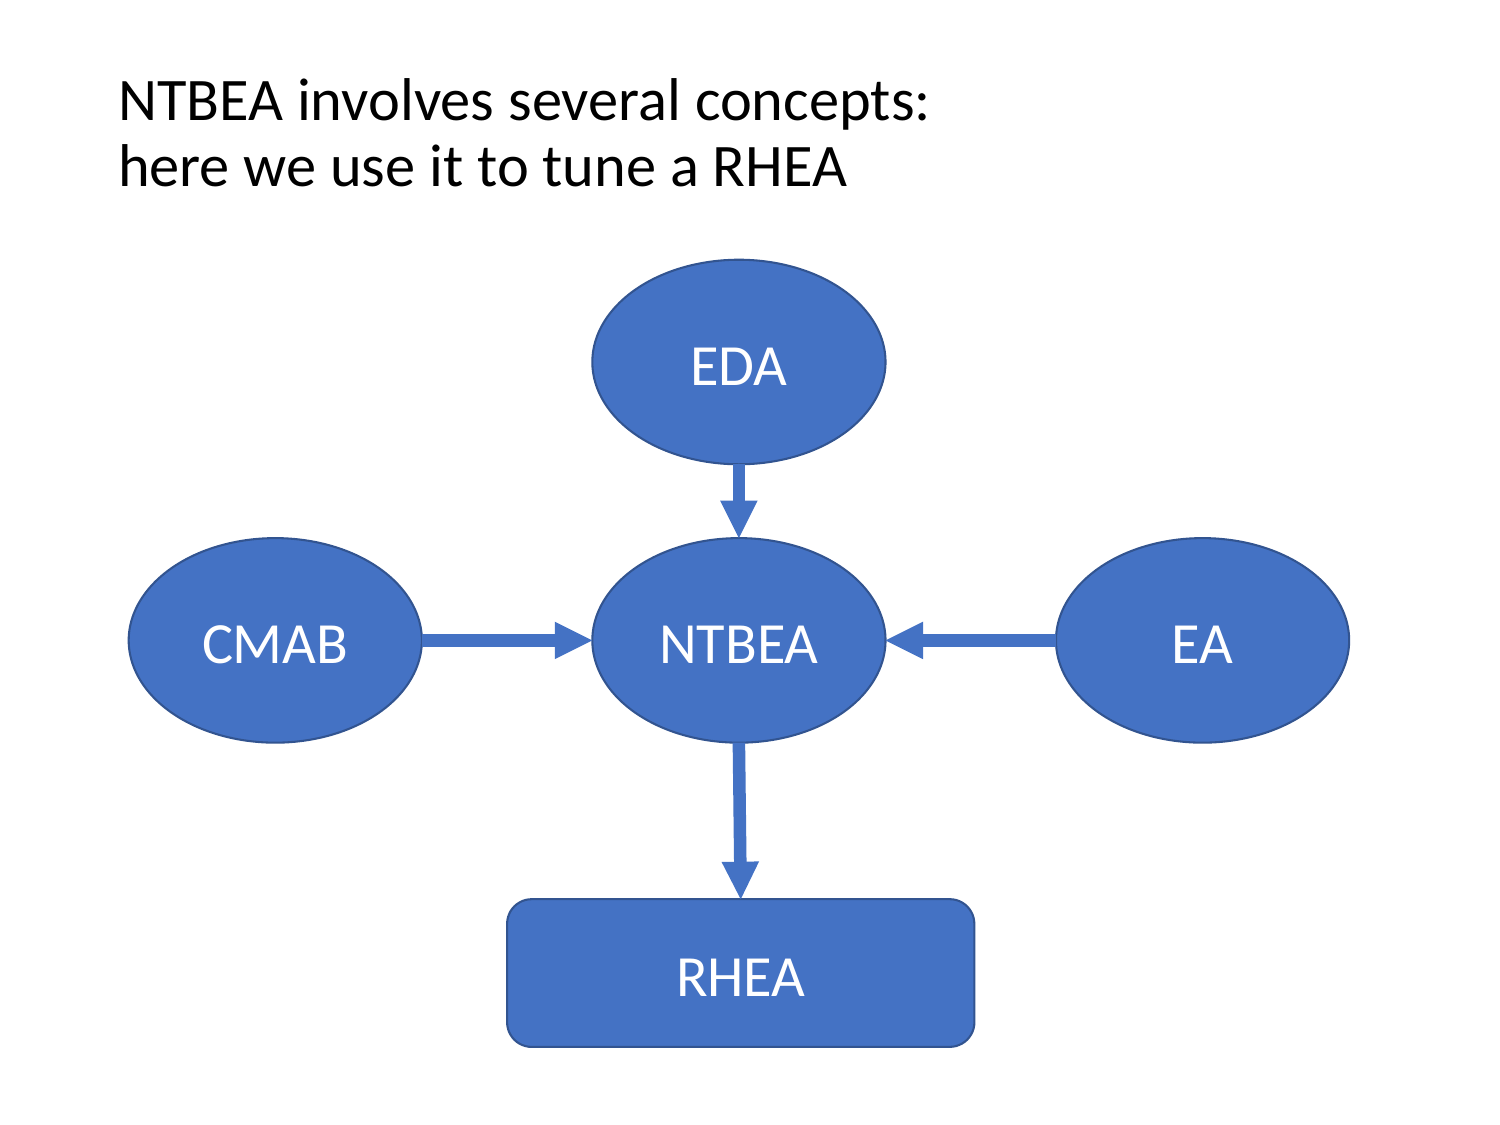

# NTBEA involves several concepts: here we use it to tune a RHEA
EDA
CMAB
NTBEA
EA
RHEA